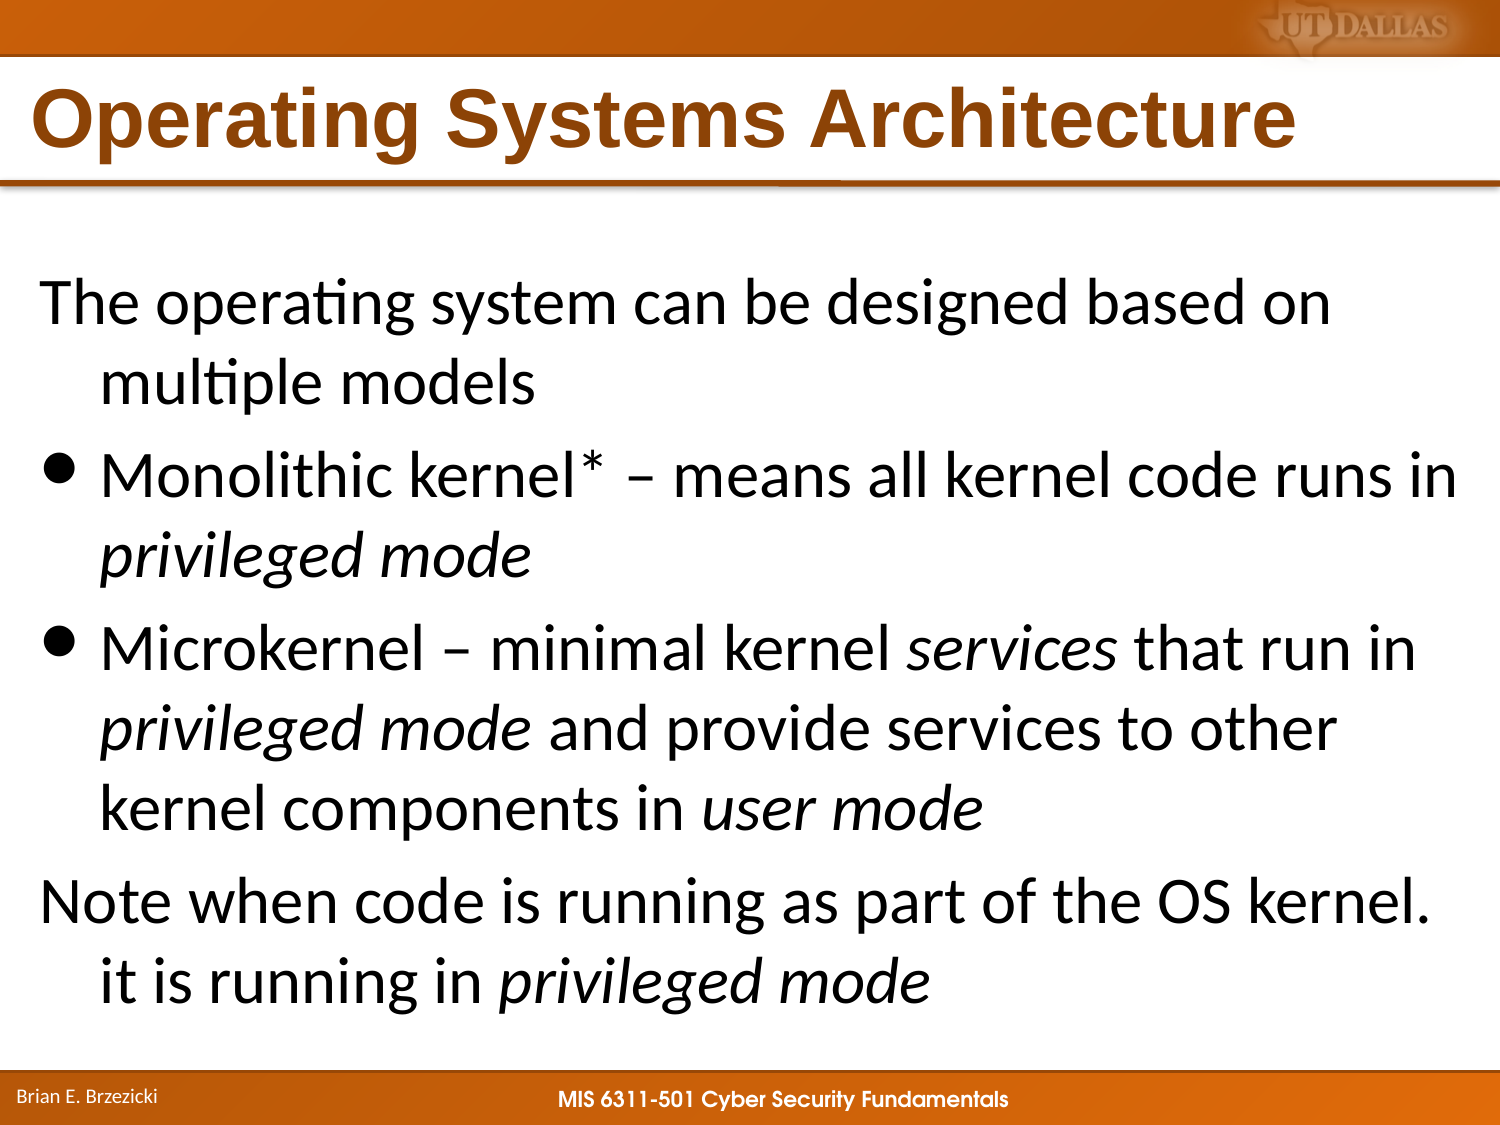

# Operating Systems Architecture
The operating system can be designed based on multiple models
Monolithic kernel* – means all kernel code runs in privileged mode
Microkernel – minimal kernel services that run in privileged mode and provide services to other kernel components in user mode
Note when code is running as part of the OS kernel. it is running in privileged mode
Brian E. Brzezicki